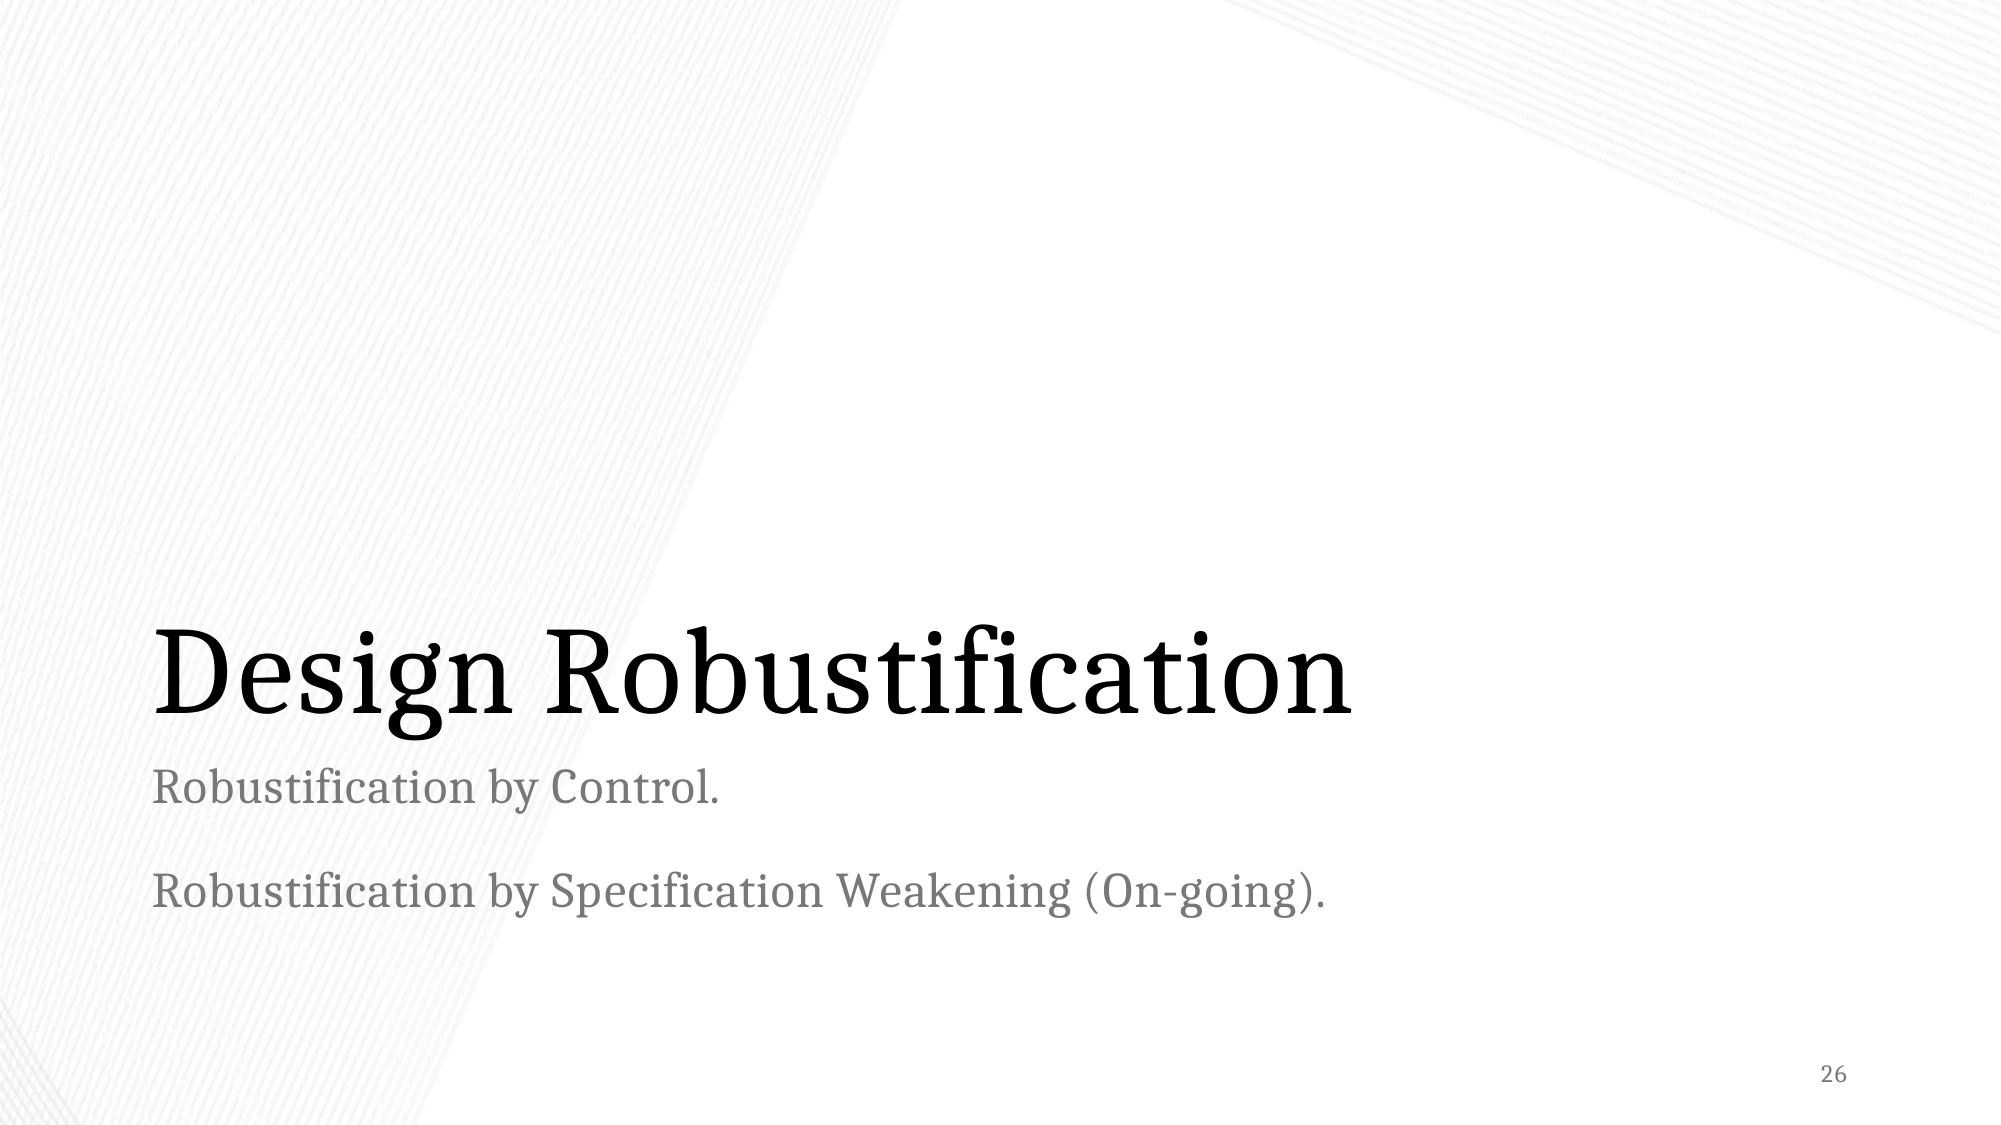

# Design Robustification
Robustification by Control.
Robustification by Specification Weakening (On-going).
26